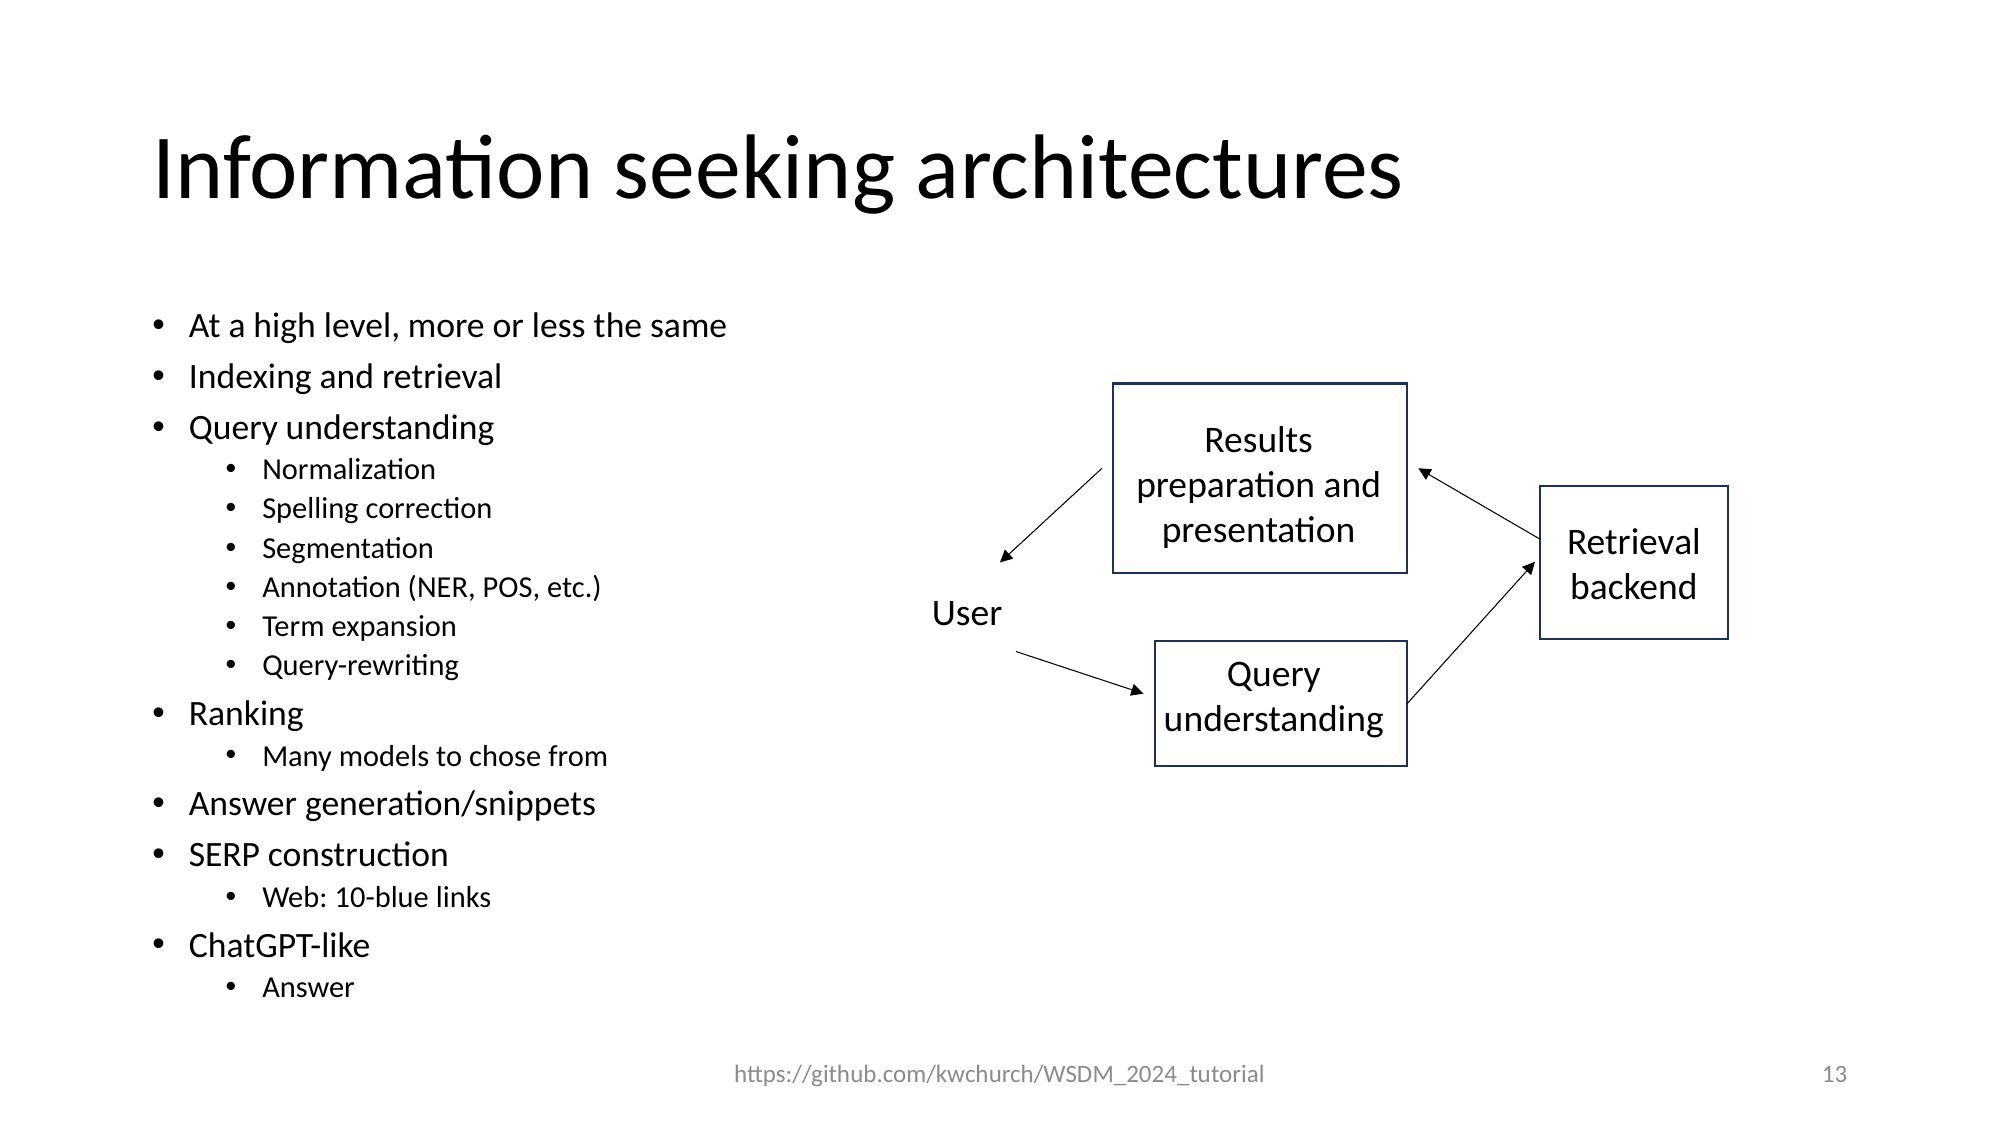

# Information seeking architectures
At a high level, more or less the same
Indexing and retrieval
Query understanding
Normalization
Spelling correction
Segmentation
Annotation (NER, POS, etc.)
Term expansion
Query-rewriting
Ranking
Many models to chose from
Answer generation/snippets
SERP construction
Web: 10-blue links
ChatGPT-like
Answer

Results preparation and presentation

Retrieval backend
User
Query understanding

https://github.com/kwchurch/WSDM_2024_tutorial
13